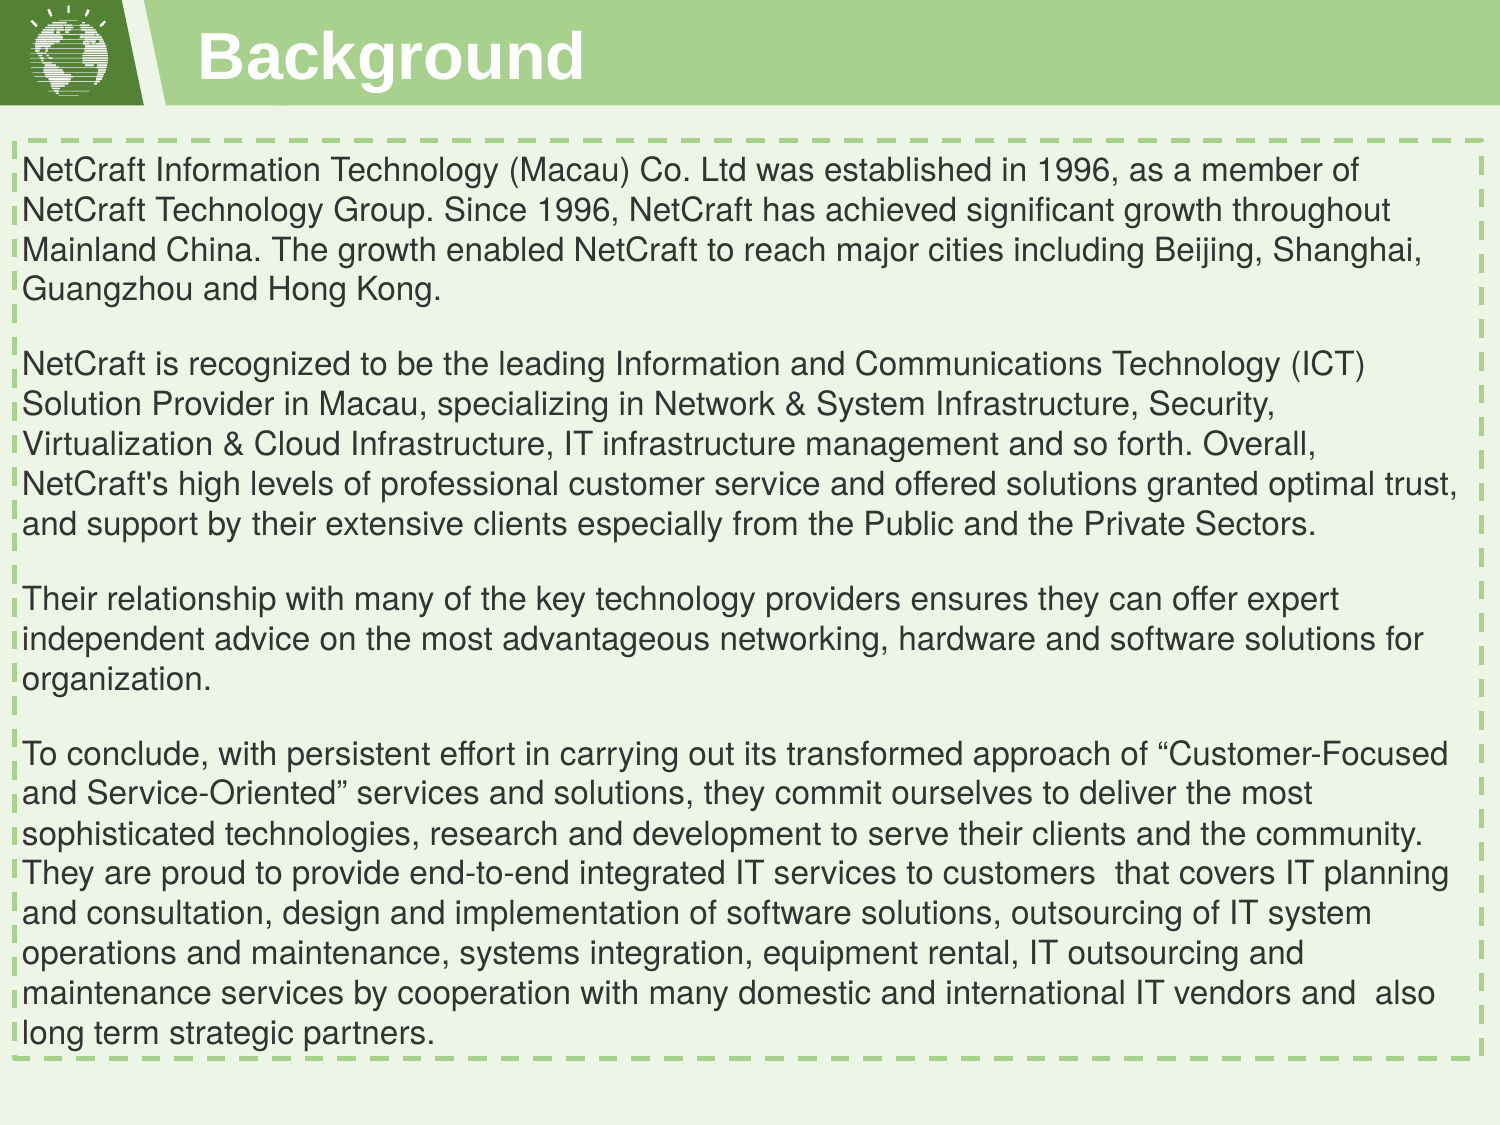

Background
NetCraft Information Technology (Macau) Co. Ltd was established in 1996, as a member of NetCraft Technology Group. Since 1996, NetCraft has achieved significant growth throughout Mainland China. The growth enabled NetCraft to reach major cities including Beijing, Shanghai, Guangzhou and Hong Kong.

NetCraft is recognized to be the leading Information and Communications Technology (ICT) Solution Provider in Macau, specializing in Network & System Infrastructure, Security, Virtualization & Cloud Infrastructure, IT infrastructure management and so forth. Overall, NetCraft's high levels of professional customer service and offered solutions granted optimal trust, and support by their extensive clients especially from the Public and the Private Sectors.

Their relationship with many of the key technology providers ensures they can offer expert independent advice on the most advantageous networking, hardware and software solutions for organization.

To conclude, with persistent effort in carrying out its transformed approach of “Customer-Focused and Service-Oriented” services and solutions, they commit ourselves to deliver the most sophisticated technologies, research and development to serve their clients and the community.  They are proud to provide end-to-end integrated IT services to customers  that covers IT planning and consultation, design and implementation of software solutions, outsourcing of IT system operations and maintenance, systems integration, equipment rental, IT outsourcing and maintenance services by cooperation with many domestic and international IT vendors and  also long term strategic partners.